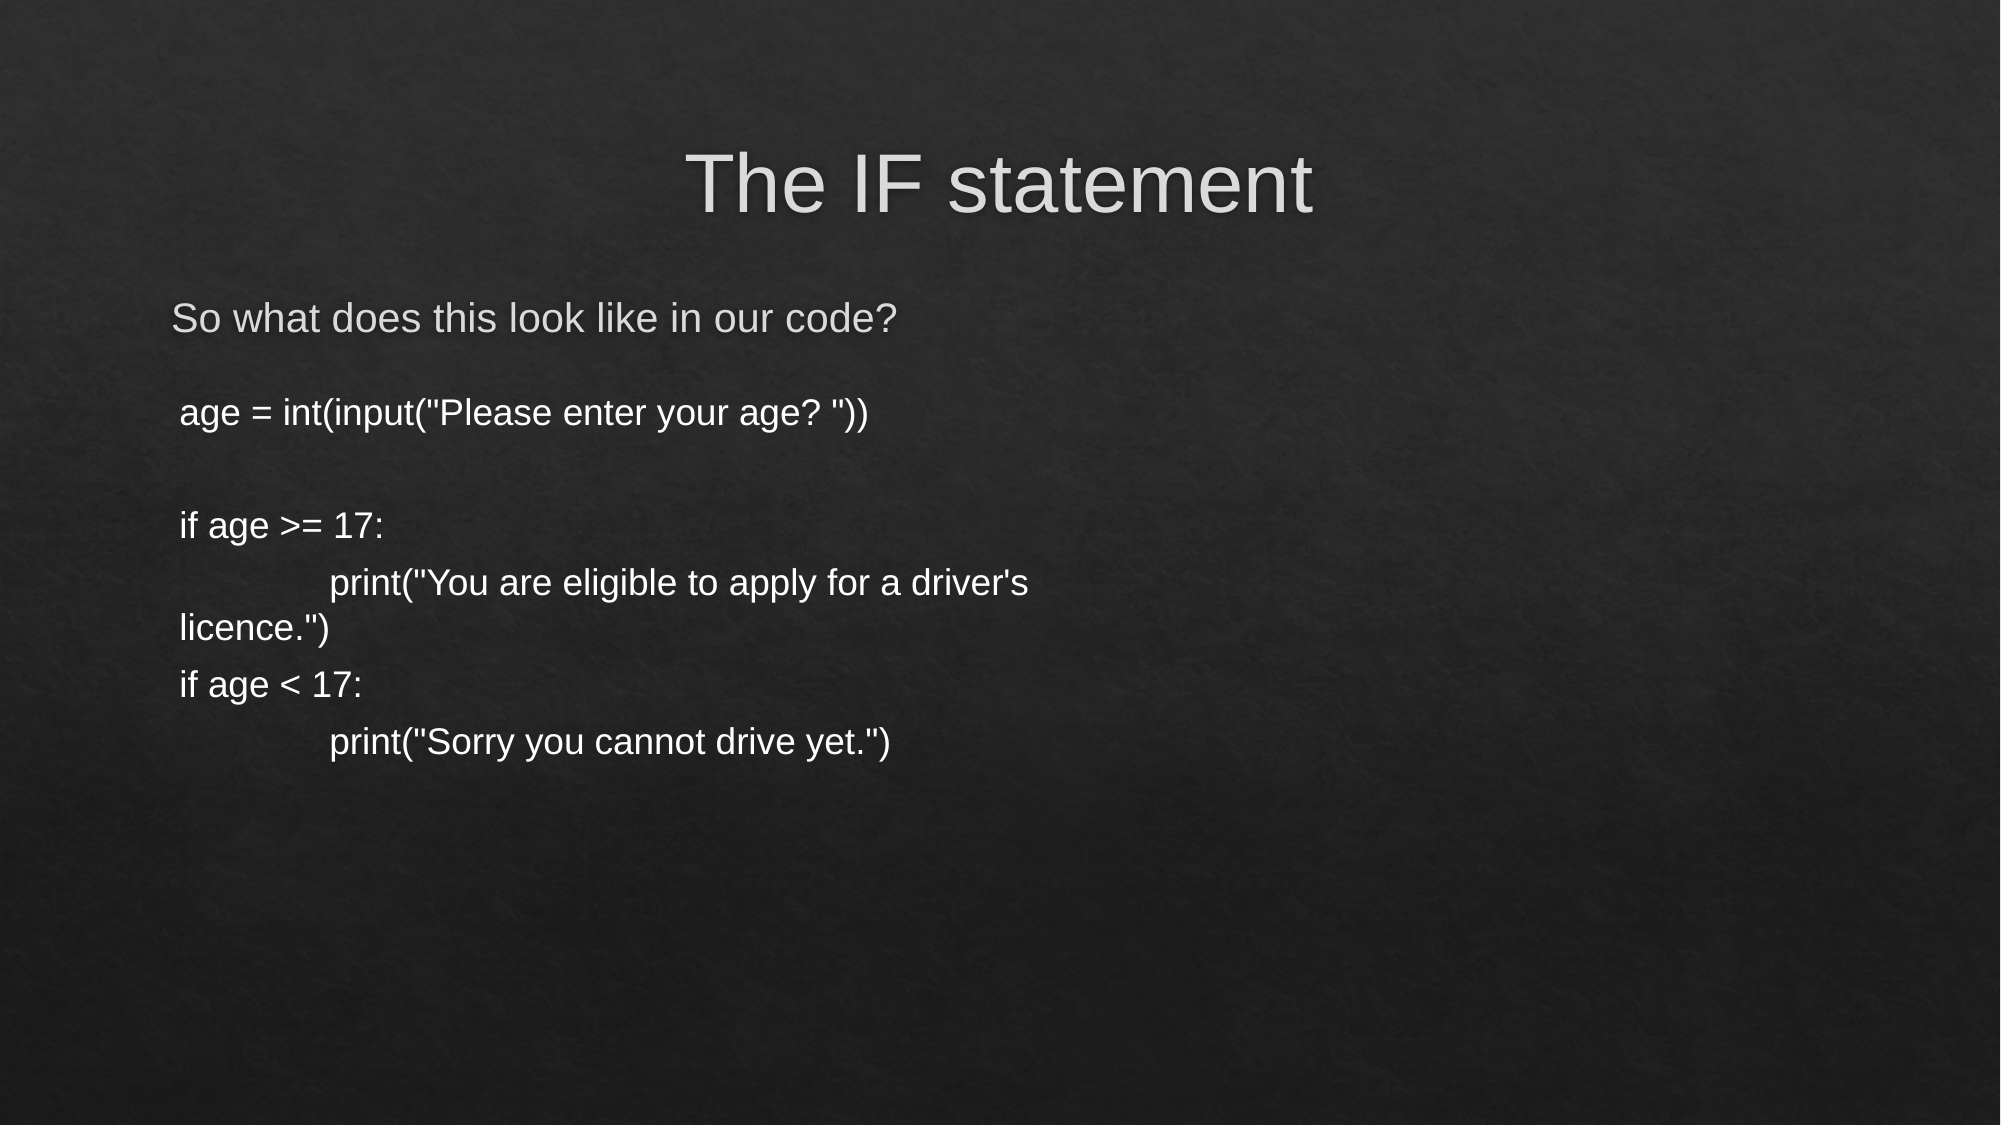

# The IF statement
So what does this look like in our code?

age = int(input("Please enter your age? "))

if age >= 17:
  	print("You are eligible to apply for a driver's licence.")
if age < 17:
  	print("Sorry you cannot drive yet.")